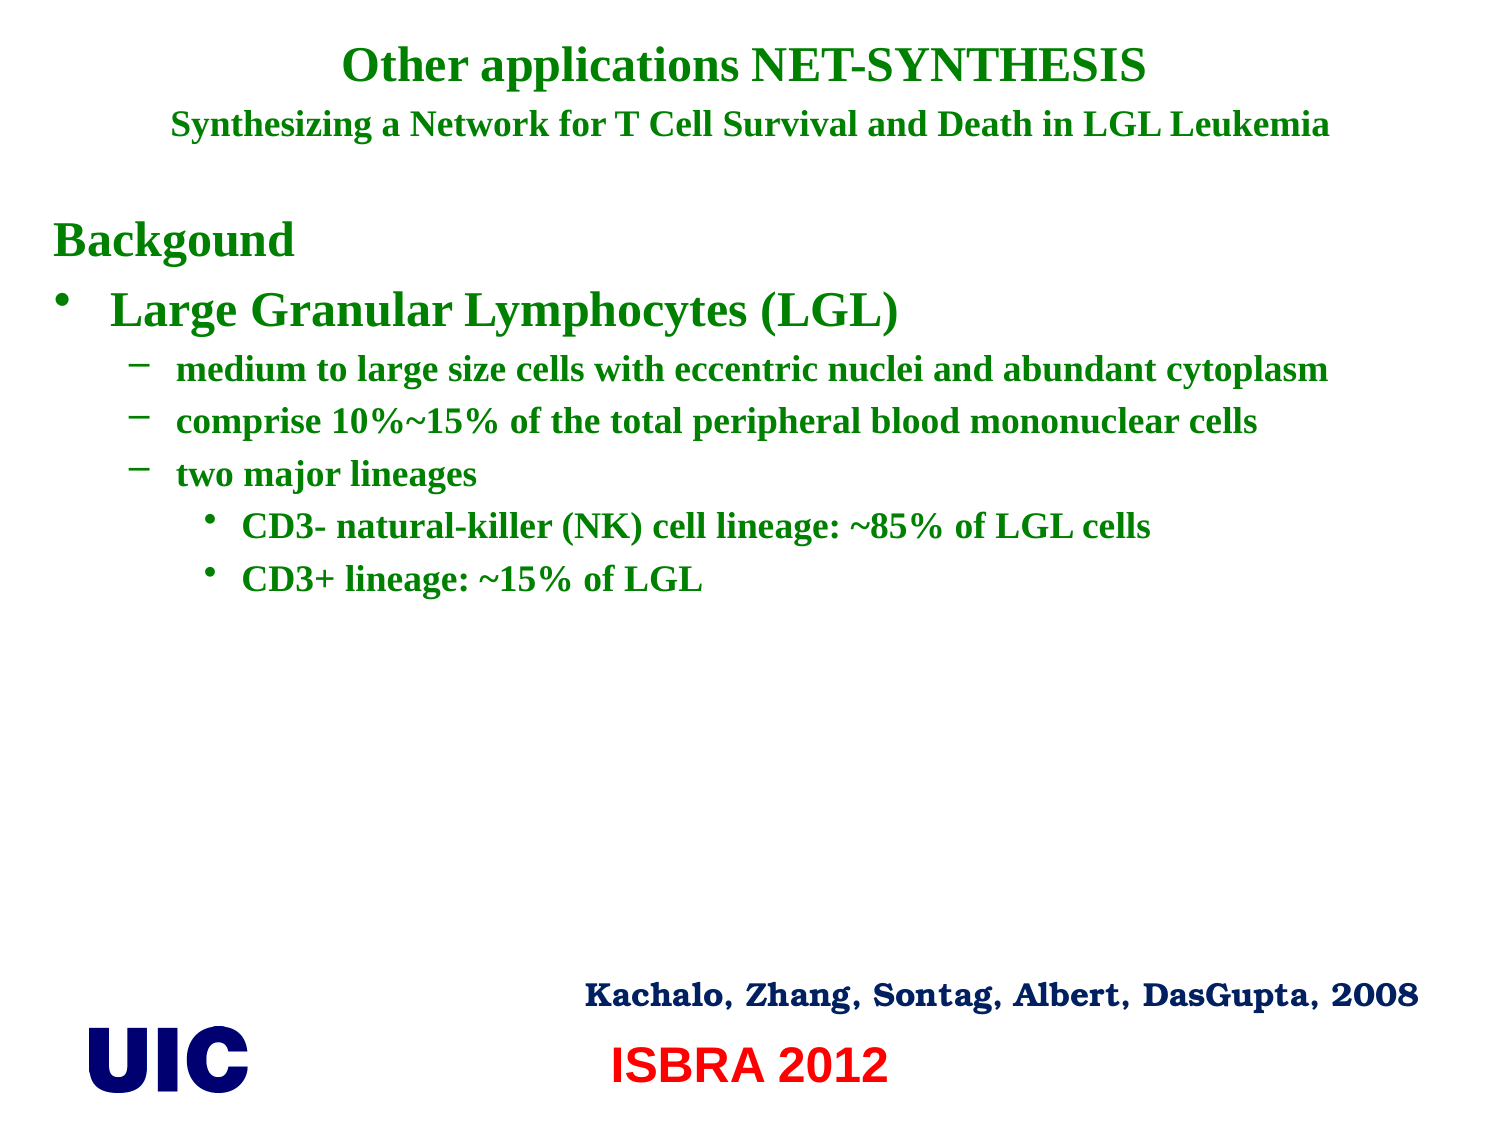

Other applications NET-SYNTHESIS
Synthesizing a Network for T Cell Survival and Death in LGL Leukemia

Backgound
Large Granular Lymphocytes (LGL)
medium to large size cells with eccentric nuclei and abundant cytoplasm
comprise 10%~15% of the total peripheral blood mononuclear cells
two major lineages
CD3- natural-killer (NK) cell lineage: ~85% of LGL cells
CD3+ lineage: ~15% of LGL

Kachalo, Zhang, Sontag, Albert, DasGupta, 2008
ISBRA 2012